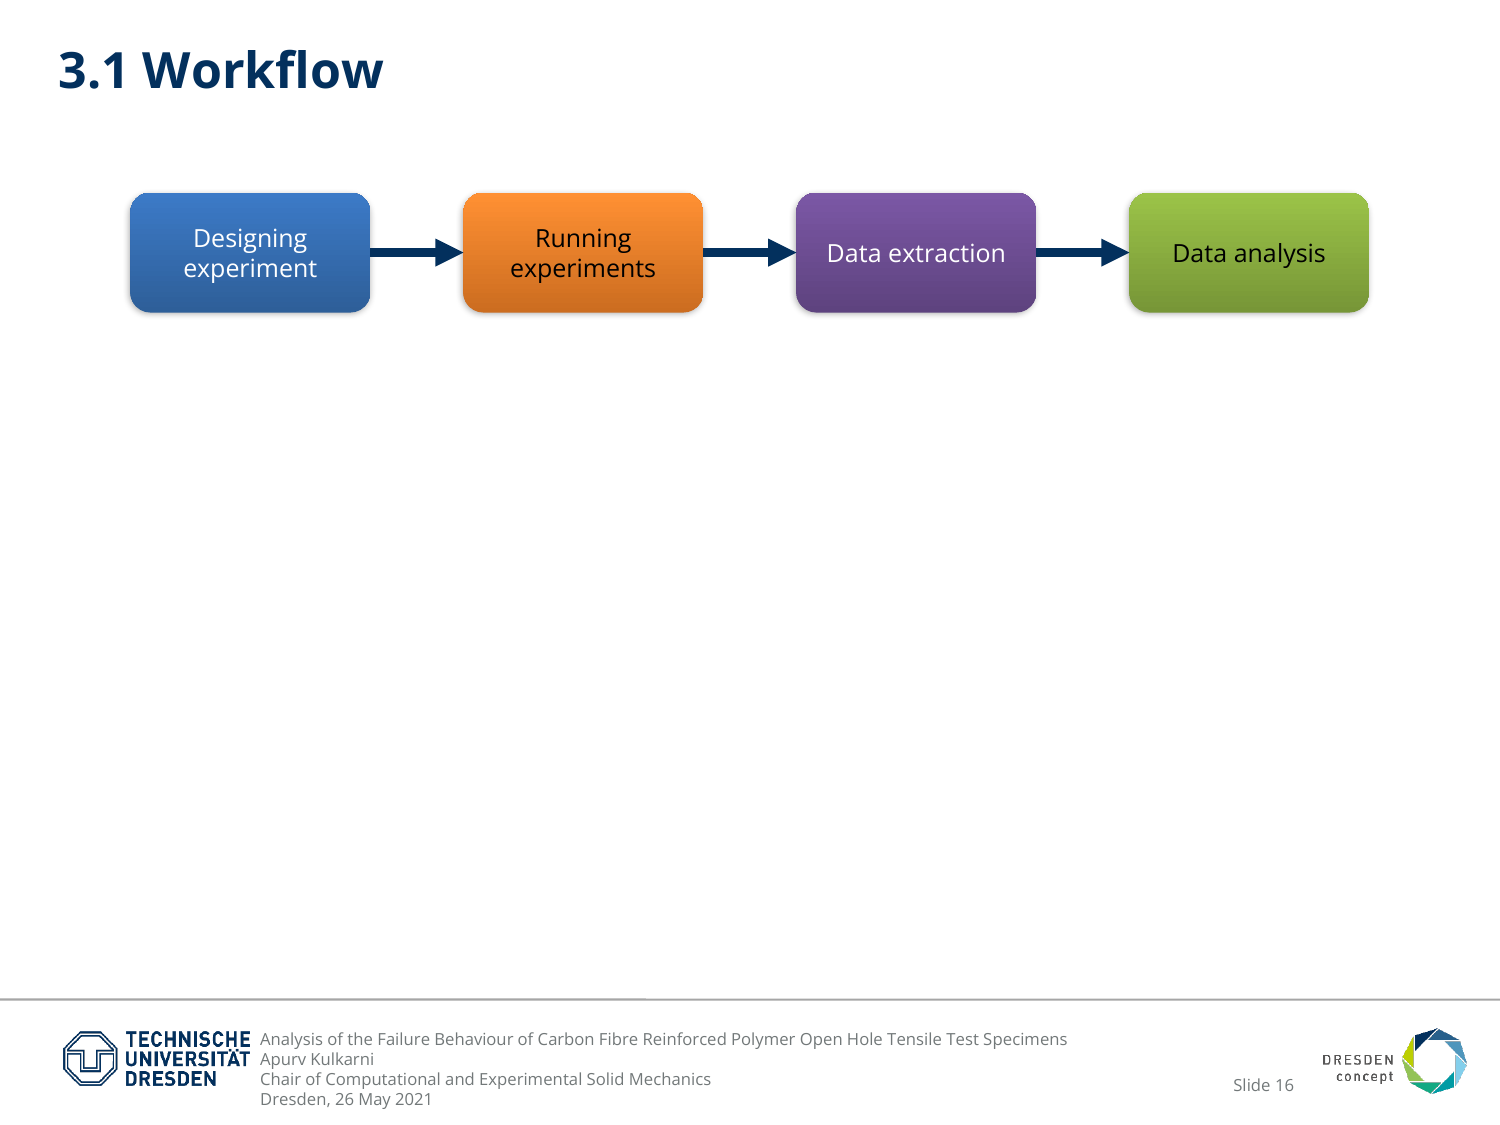

# 3.1 Workflow
Designing
experiment
Running
experiments
Data extraction
Data analysis